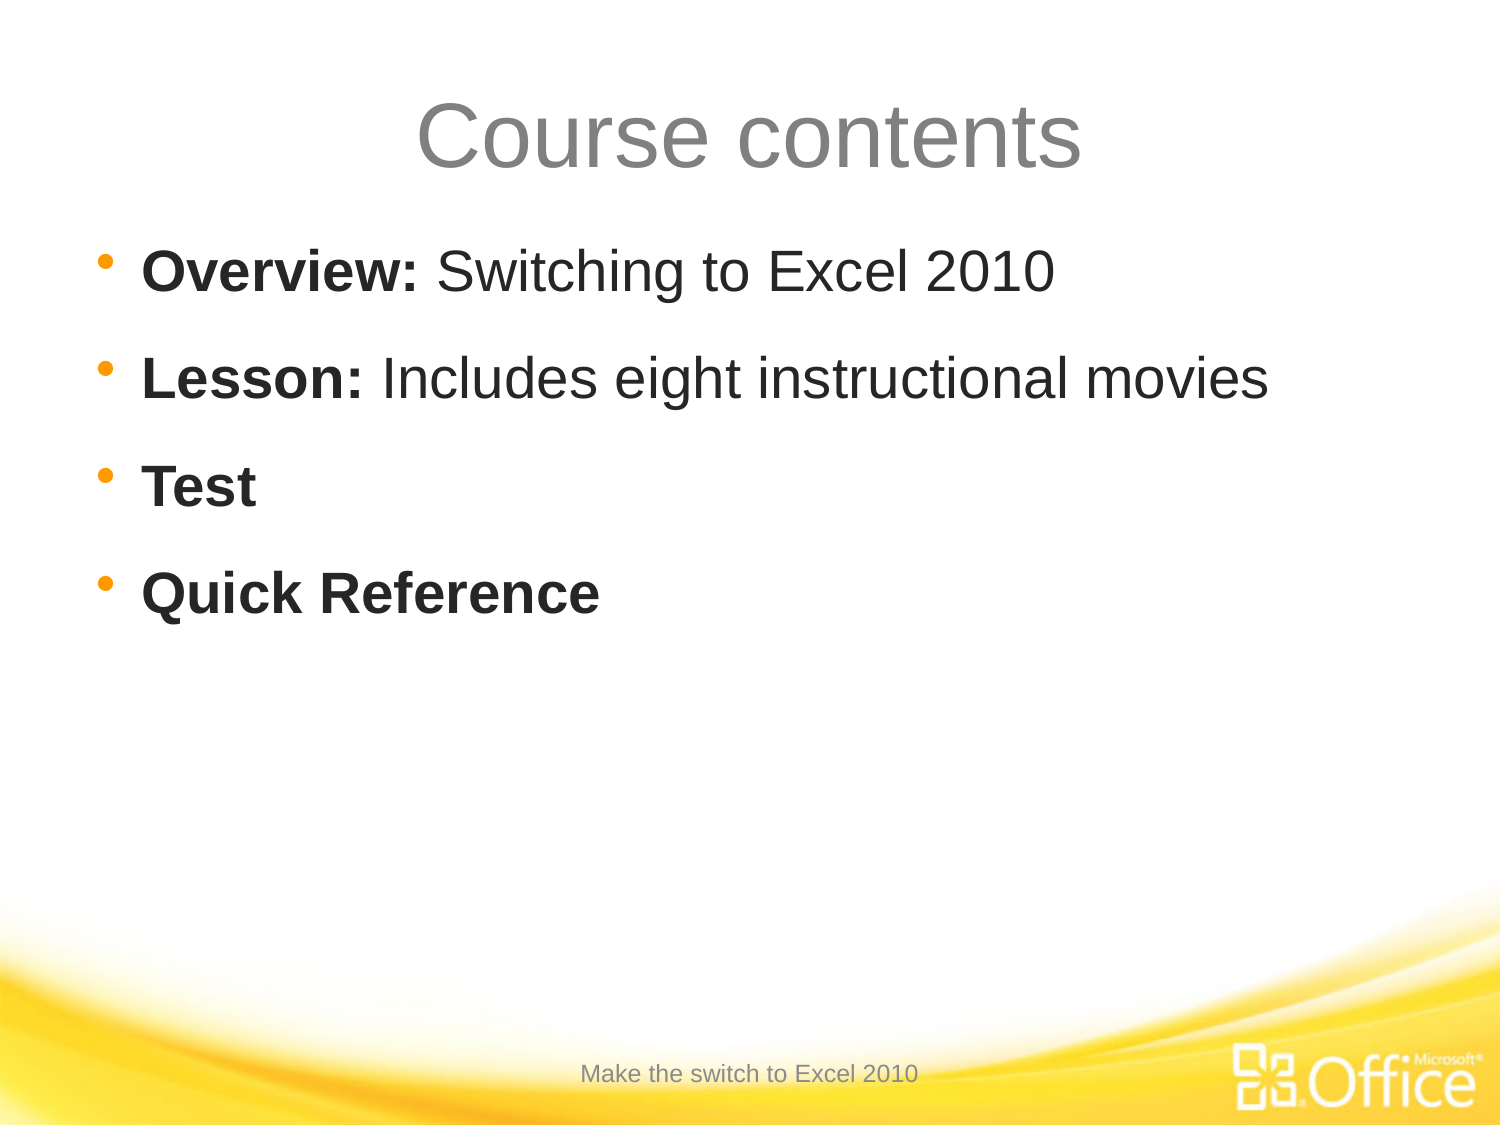

# Course contents
Overview: Switching to Excel 2010
Lesson: Includes eight instructional movies
Test
Quick Reference

Make the switch to Excel 2010